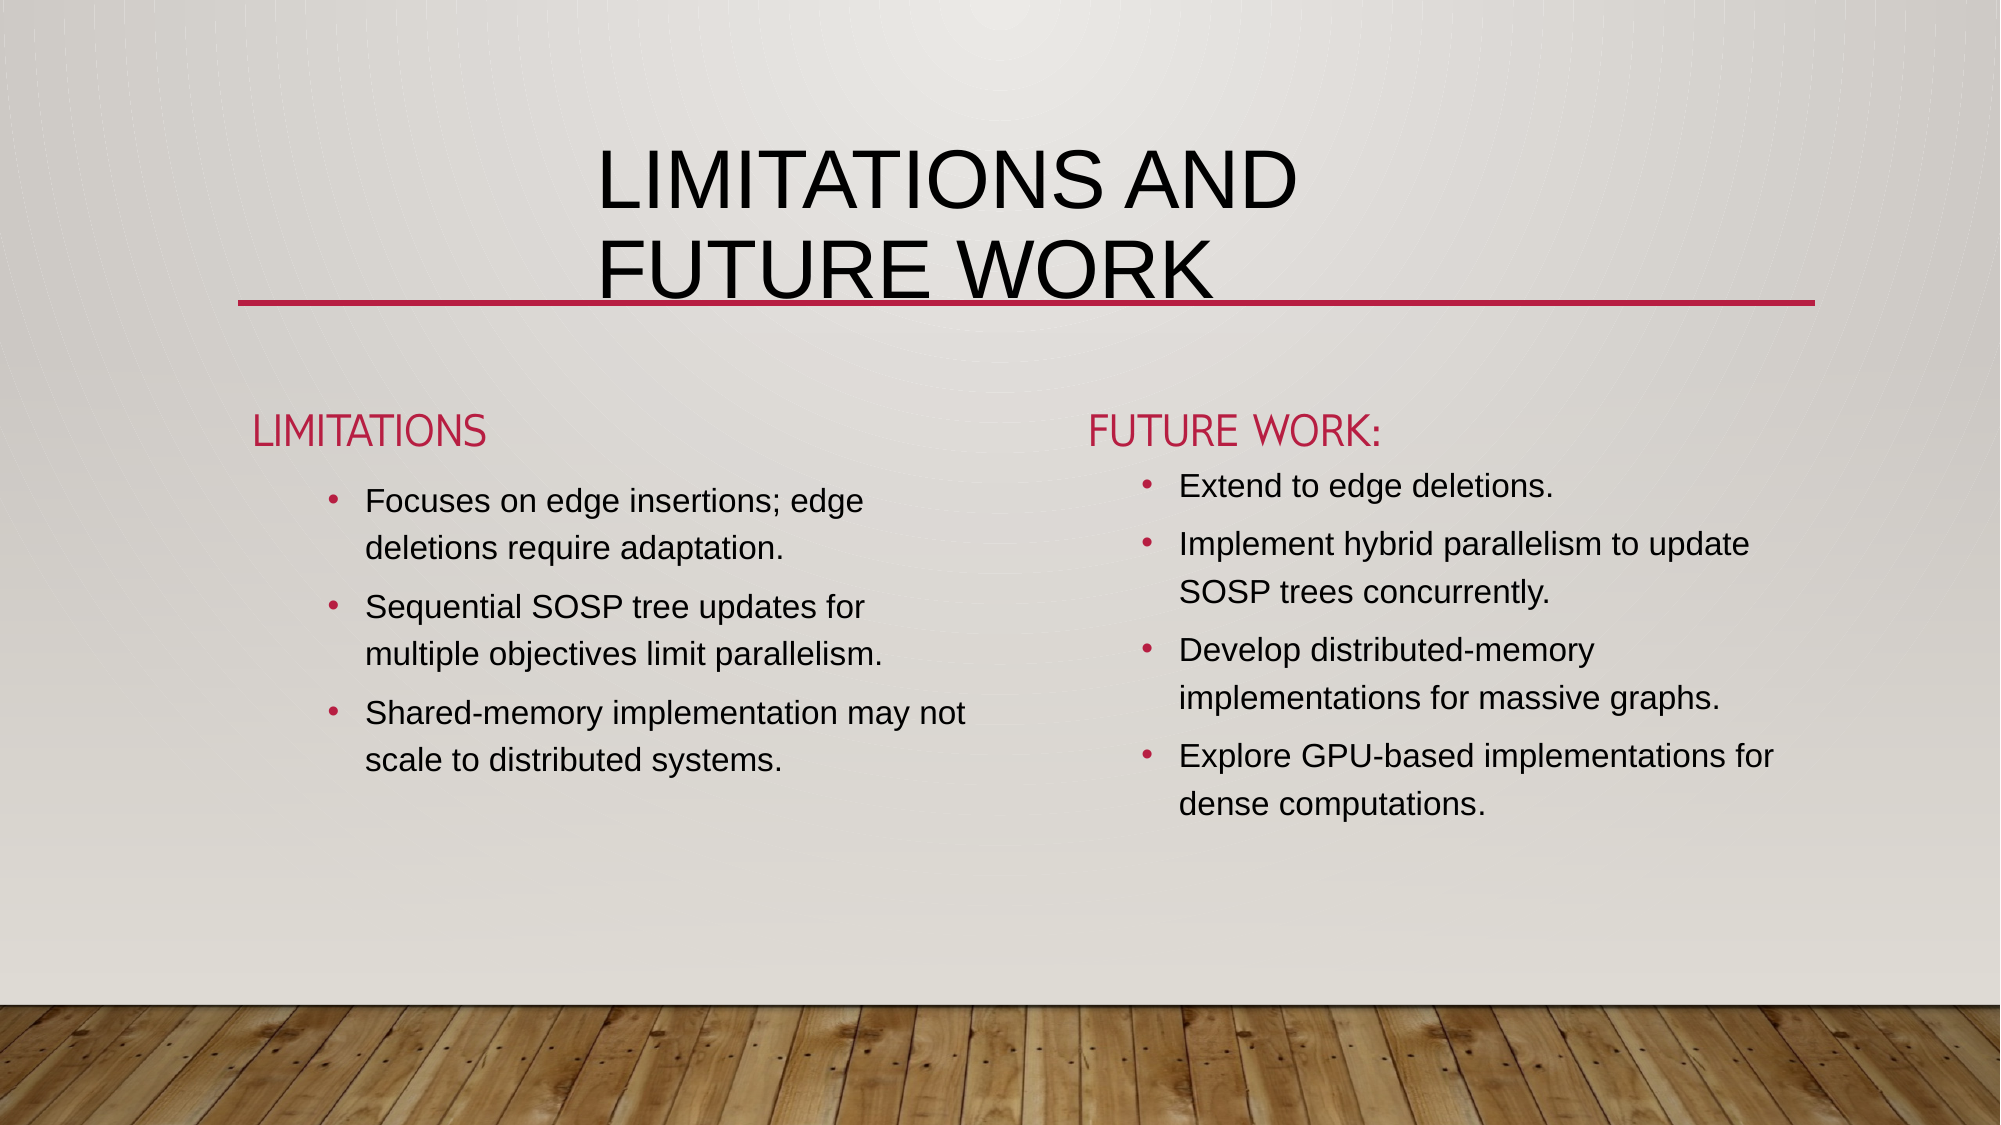

# Limitations and Future Work
Limitations
Future Work:

Extend to edge deletions.
Implement hybrid parallelism to update SOSP trees concurrently.
Develop distributed-memory implementations for massive graphs.
Explore GPU-based implementations for dense computations.
Focuses on edge insertions; edge deletions require adaptation.
Sequential SOSP tree updates for multiple objectives limit parallelism.
Shared-memory implementation may not scale to distributed systems.